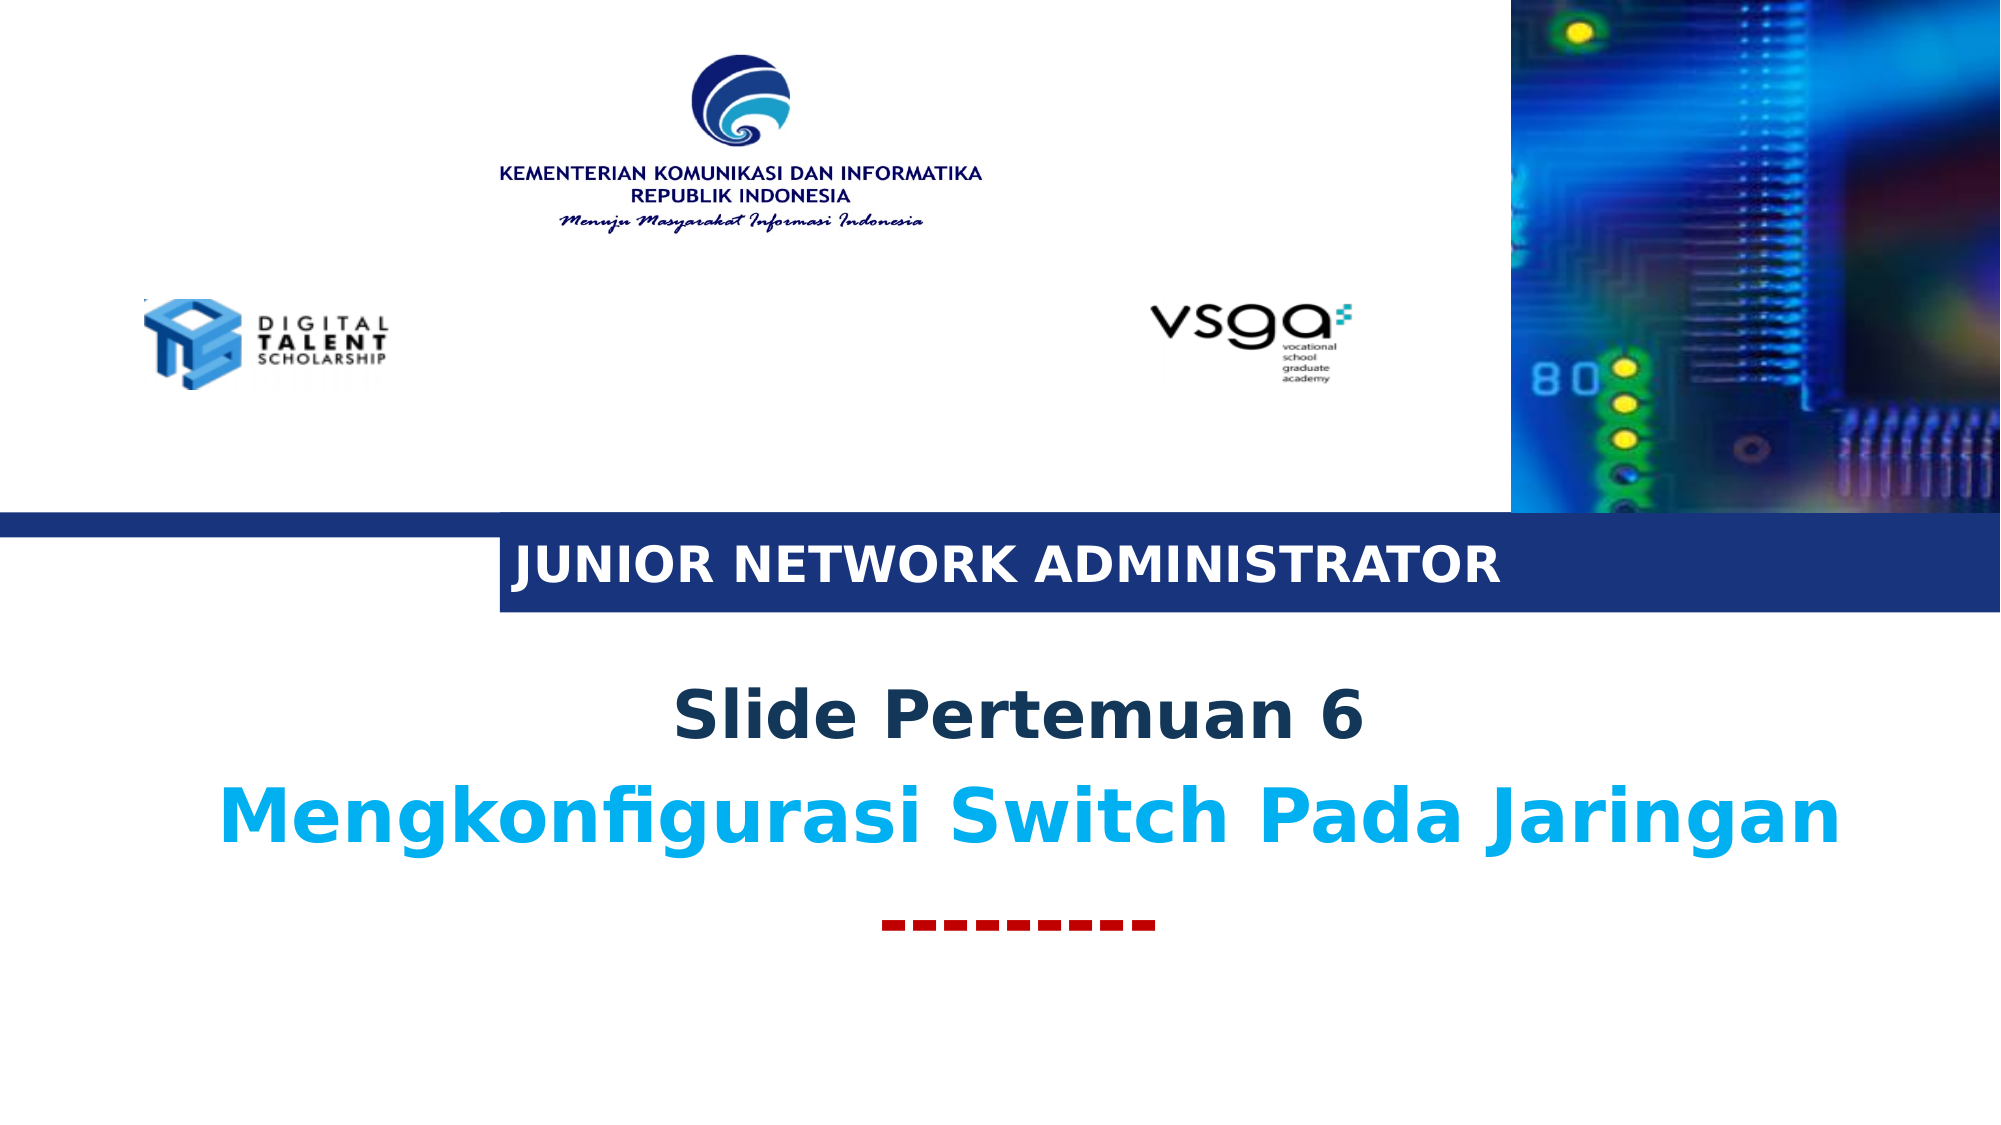

Slide Pertemuan 6
 Mengkonfigurasi Switch Pada Jaringan
---------